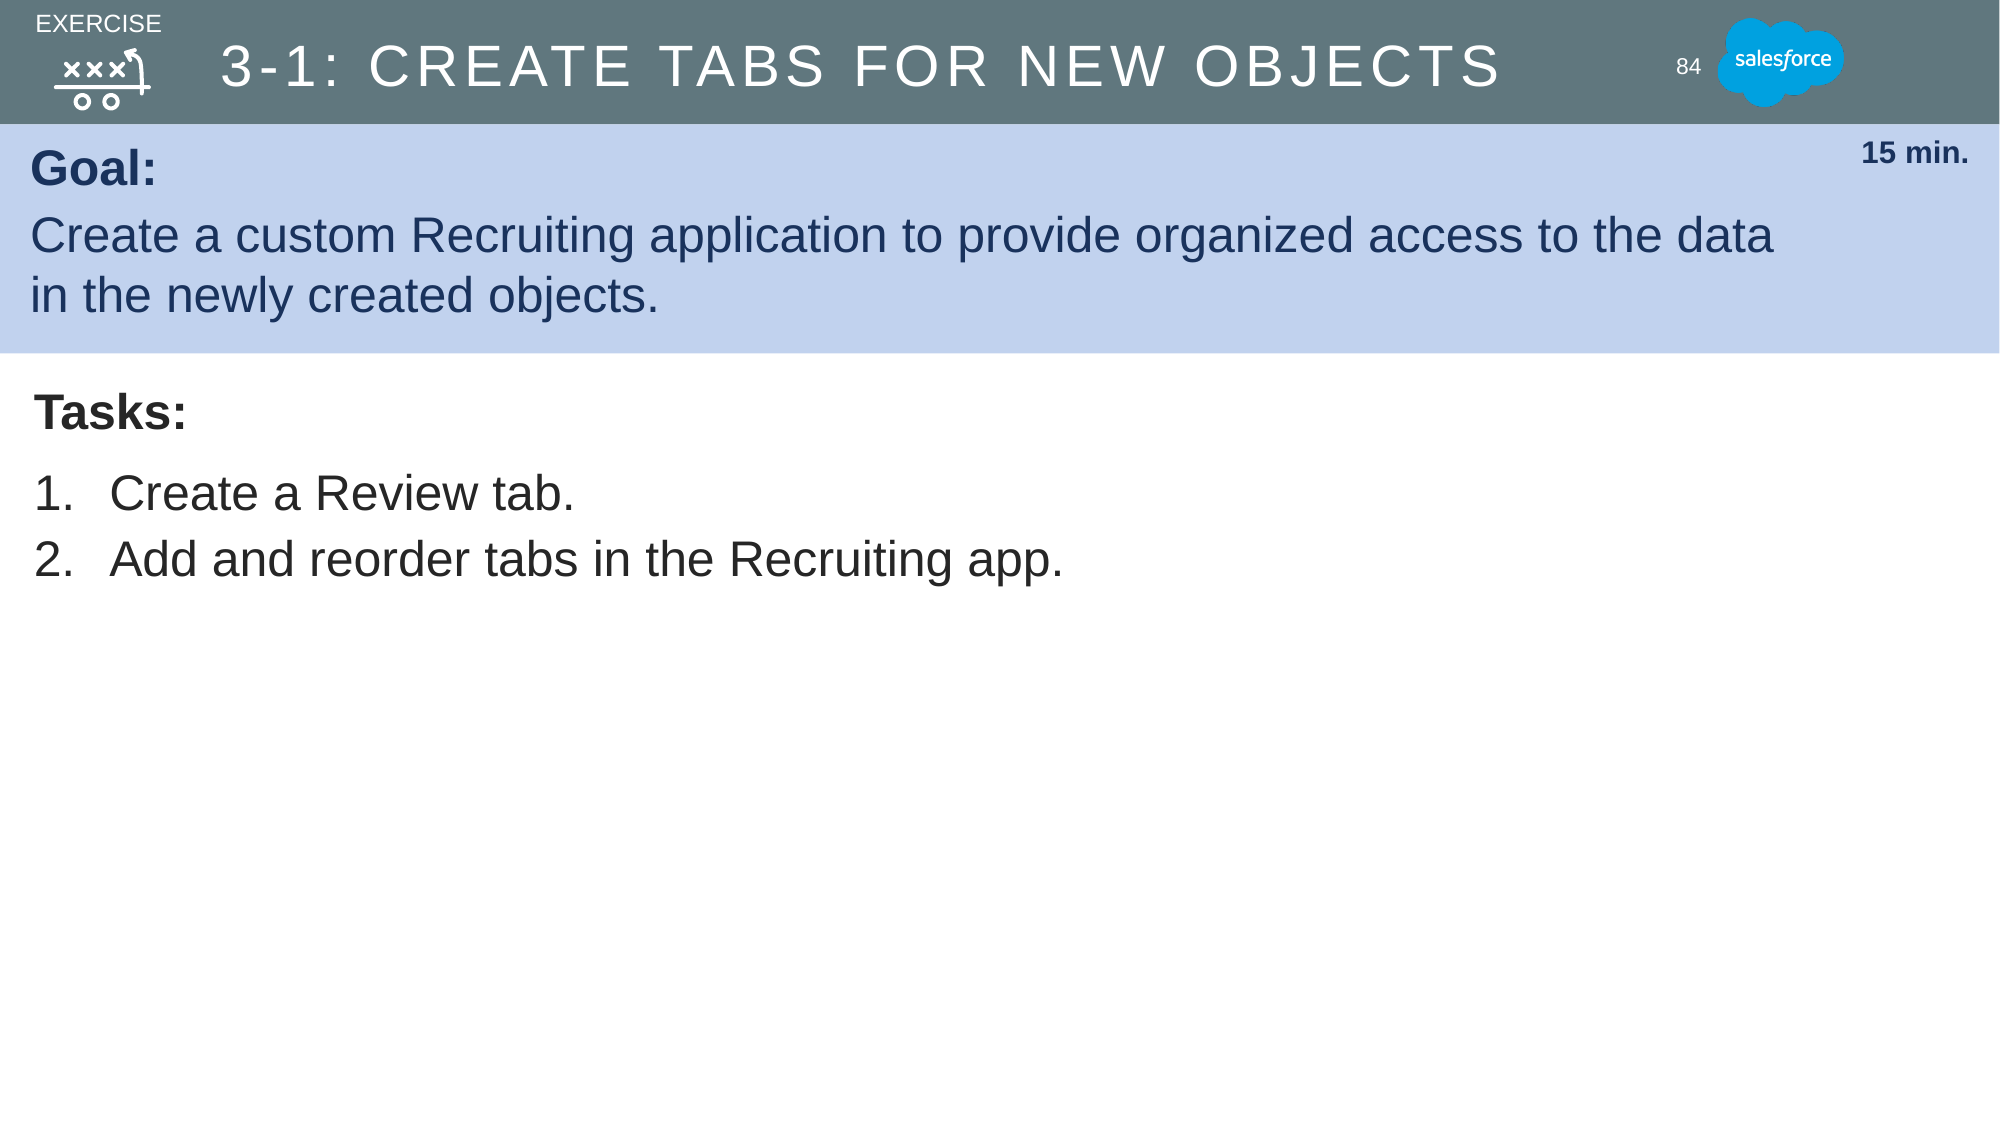

EXERCISE

# 3-1: Create Tabs for New Objects
84
Goal:
Create a custom Recruiting application to provide organized access to the data
in the newly created objects.
15 min.
Tasks:
Create a Review tab.
Add and reorder tabs in the Recruiting app.